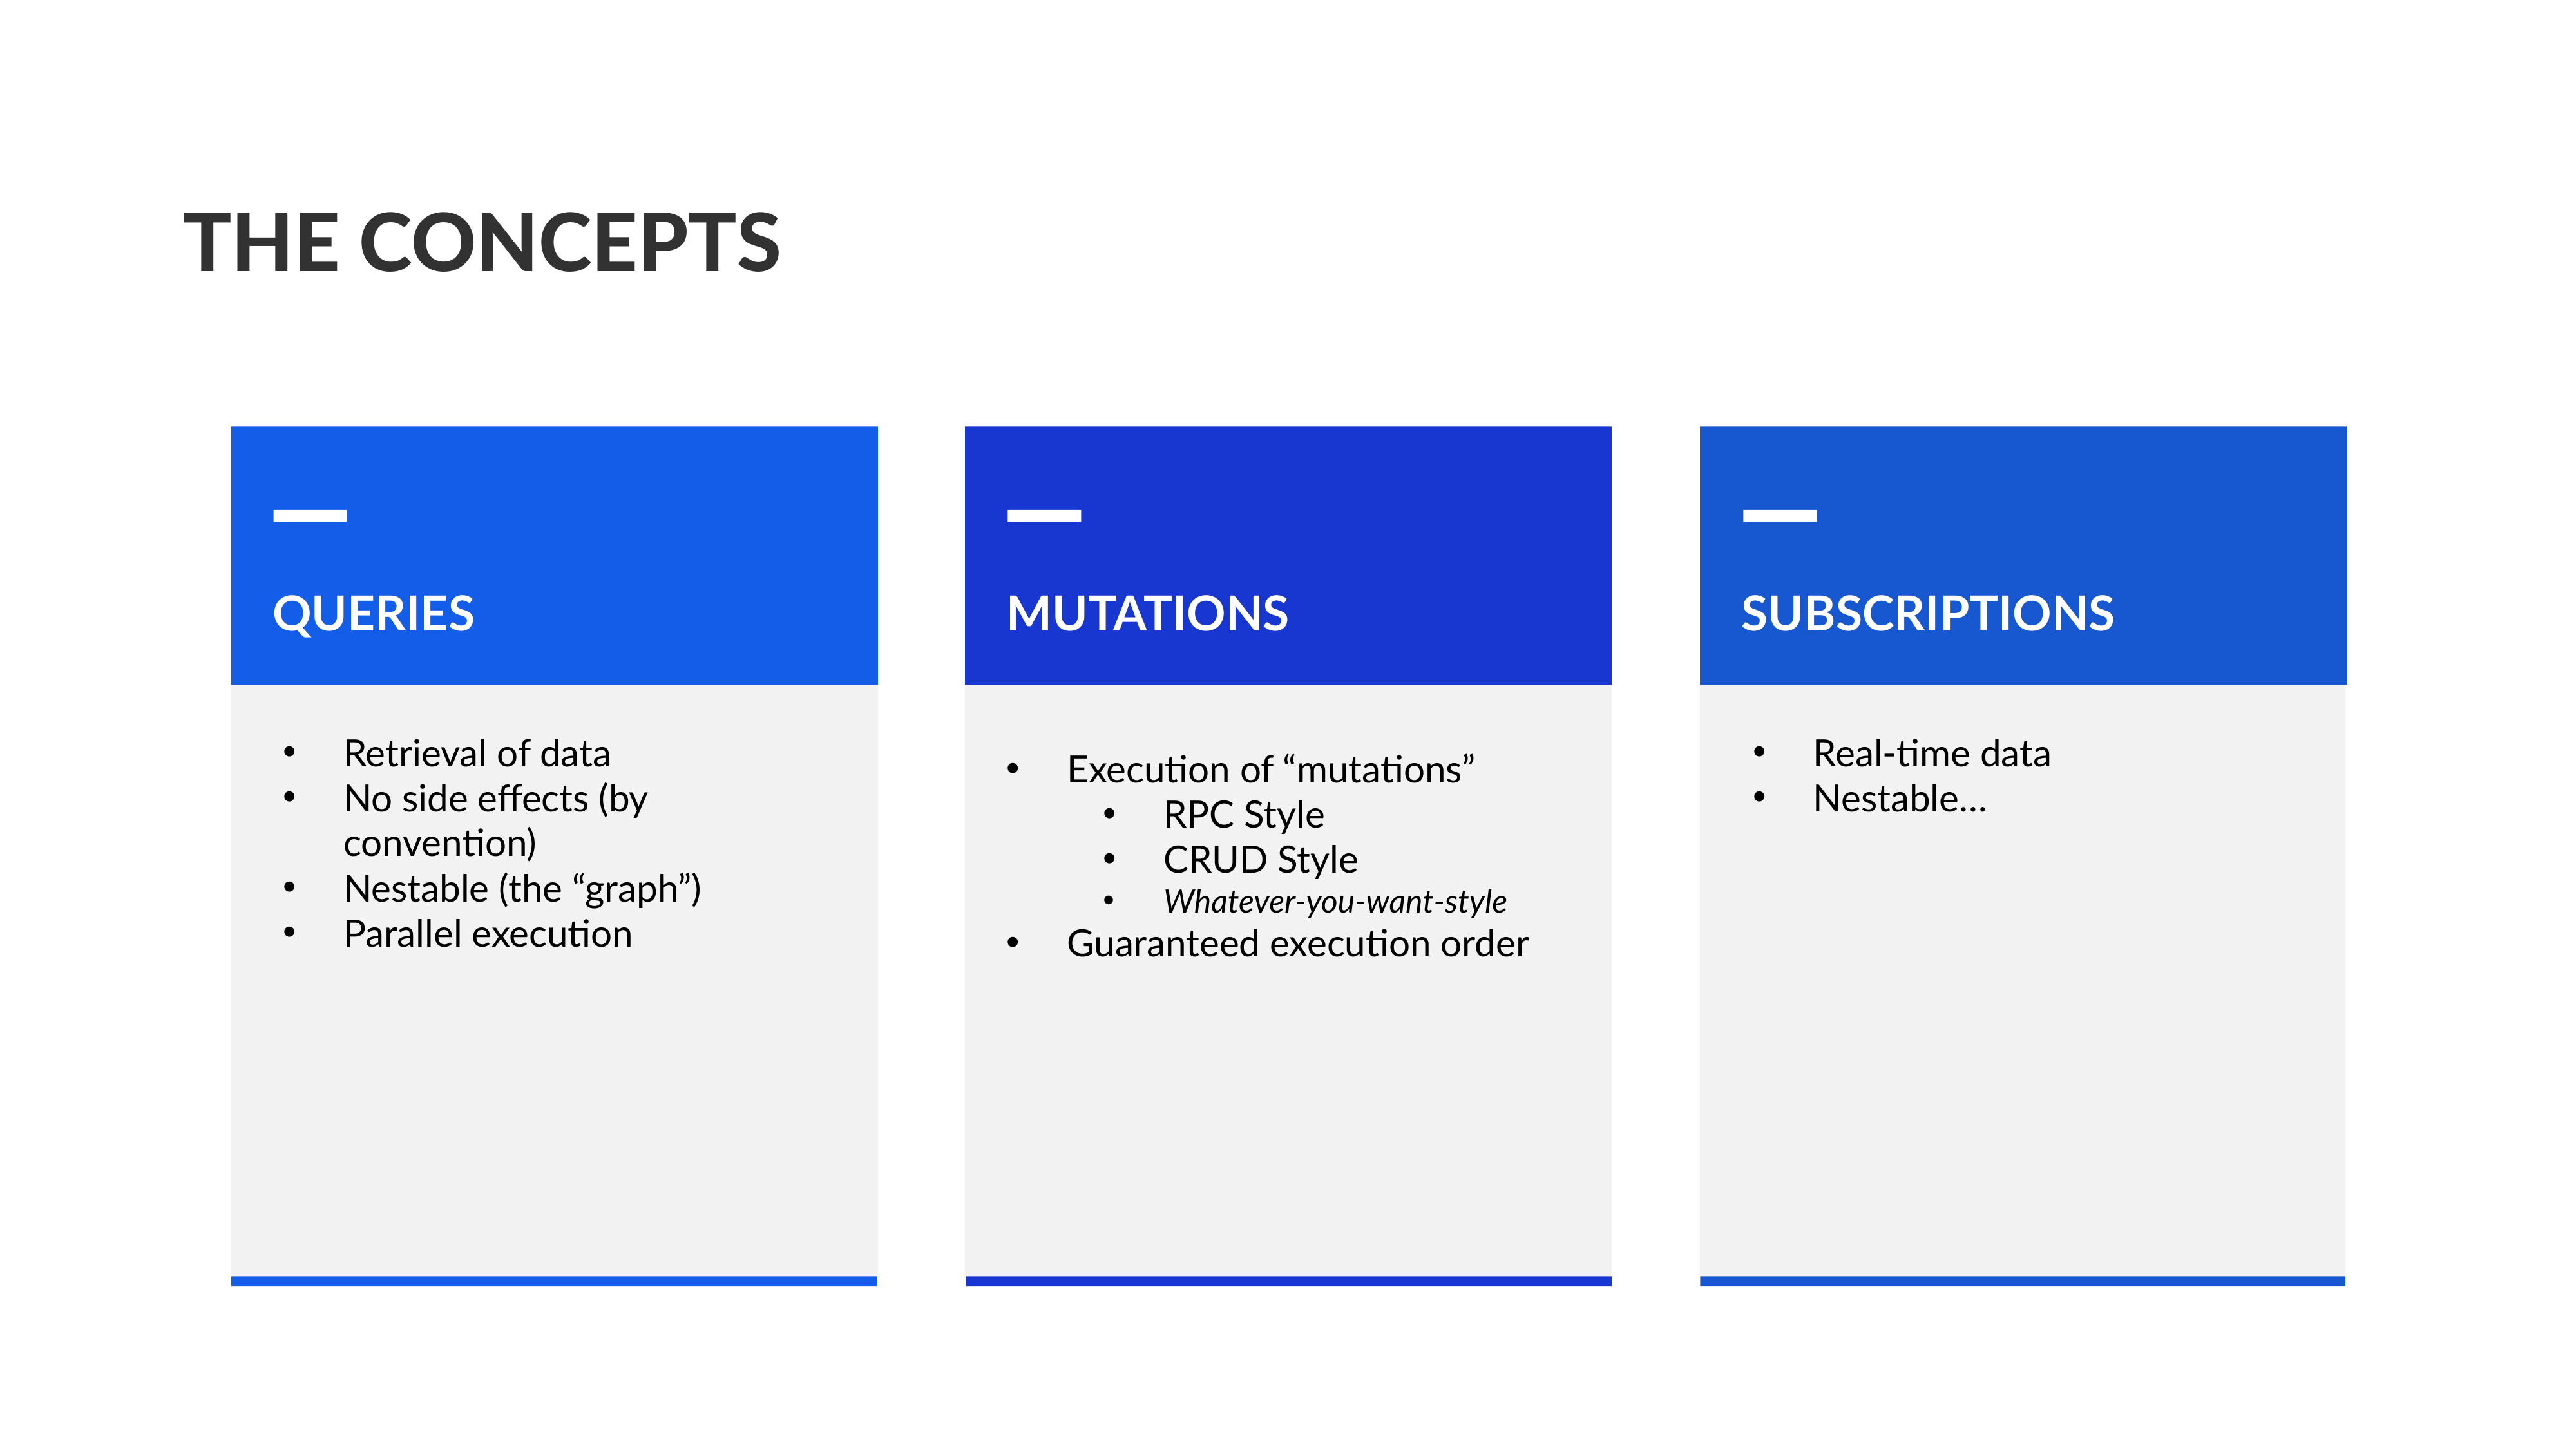

THE CONCEPTS

SUBSCRIPTIONS
QUERIES
MUTATIONS

Retrieval of data
No side effects (by convention)
Nestable (the “graph”)
Parallel execution

Real-time data
Nestable…
Execution of “mutations”
RPC Style
CRUD Style
Whatever-you-want-style
Guaranteed execution order